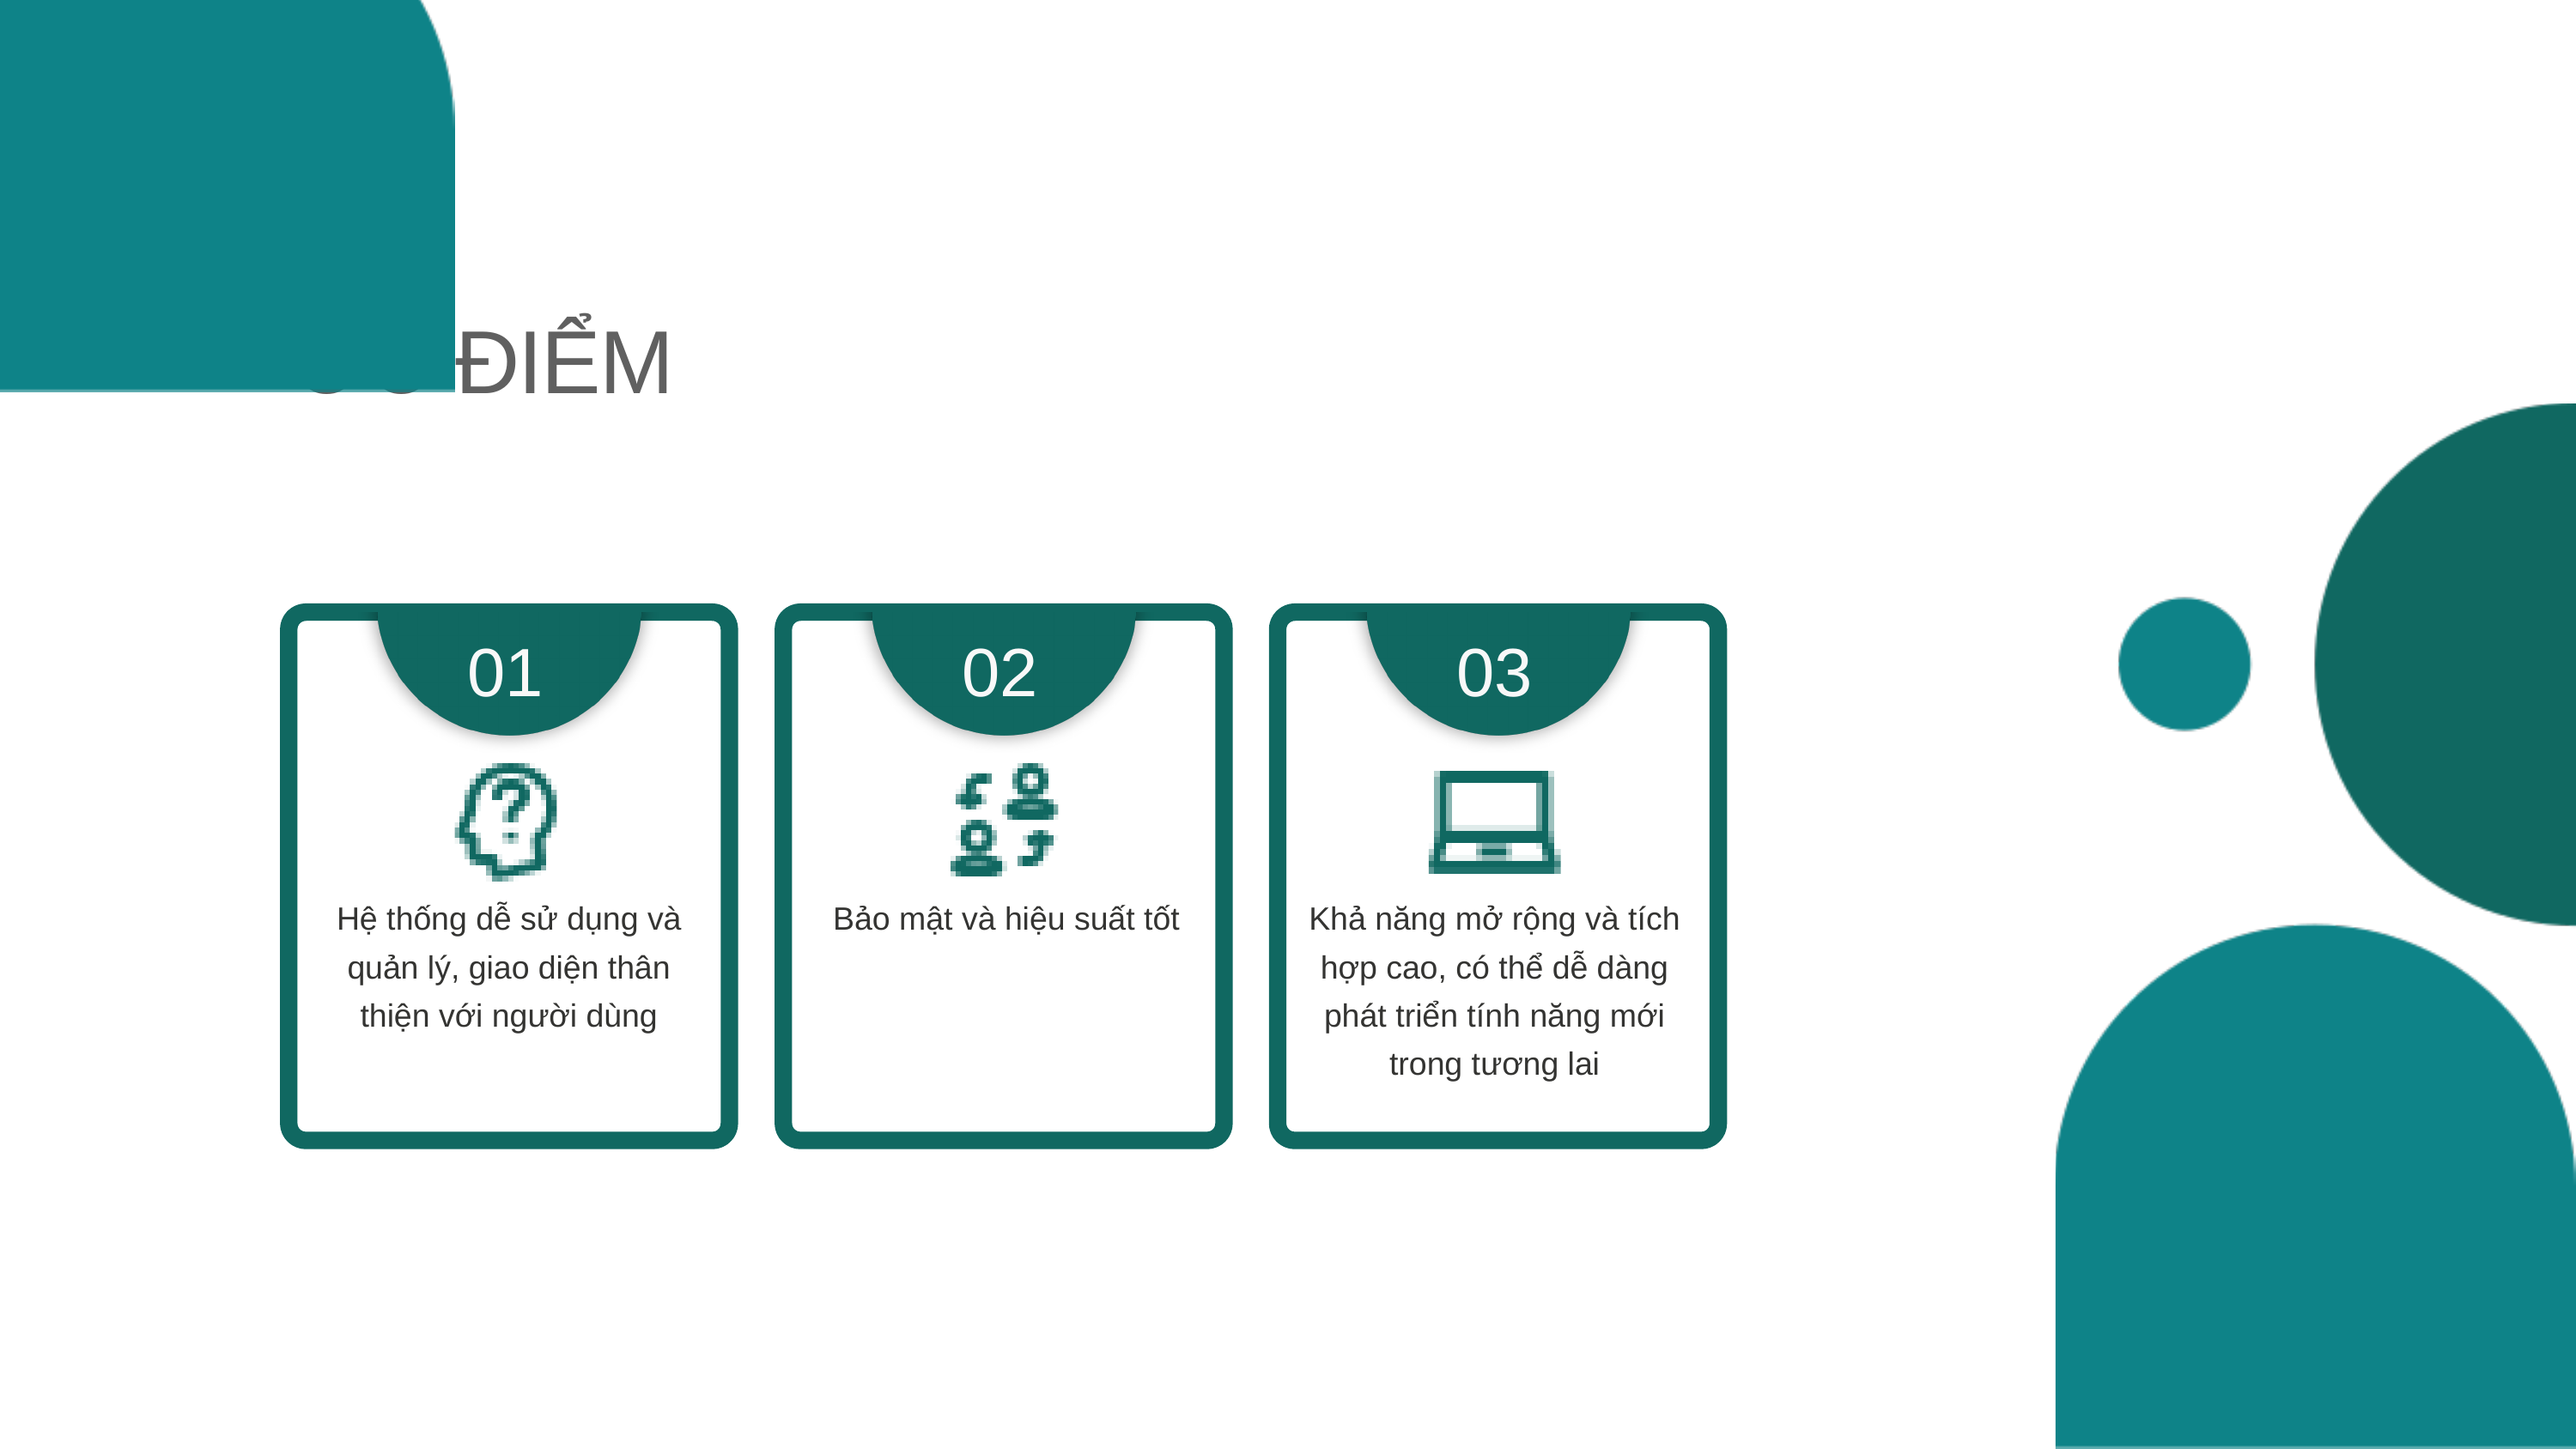

ƯU ĐIỂM

01
02
03

Hệ thống dễ sử dụng và quản lý, giao diện thân thiện với người dùng
Bảo mật và hiệu suất tốt
Khả năng mở rộng và tích hợp cao, có thể dễ dàng phát triển tính năng mới trong tương lai